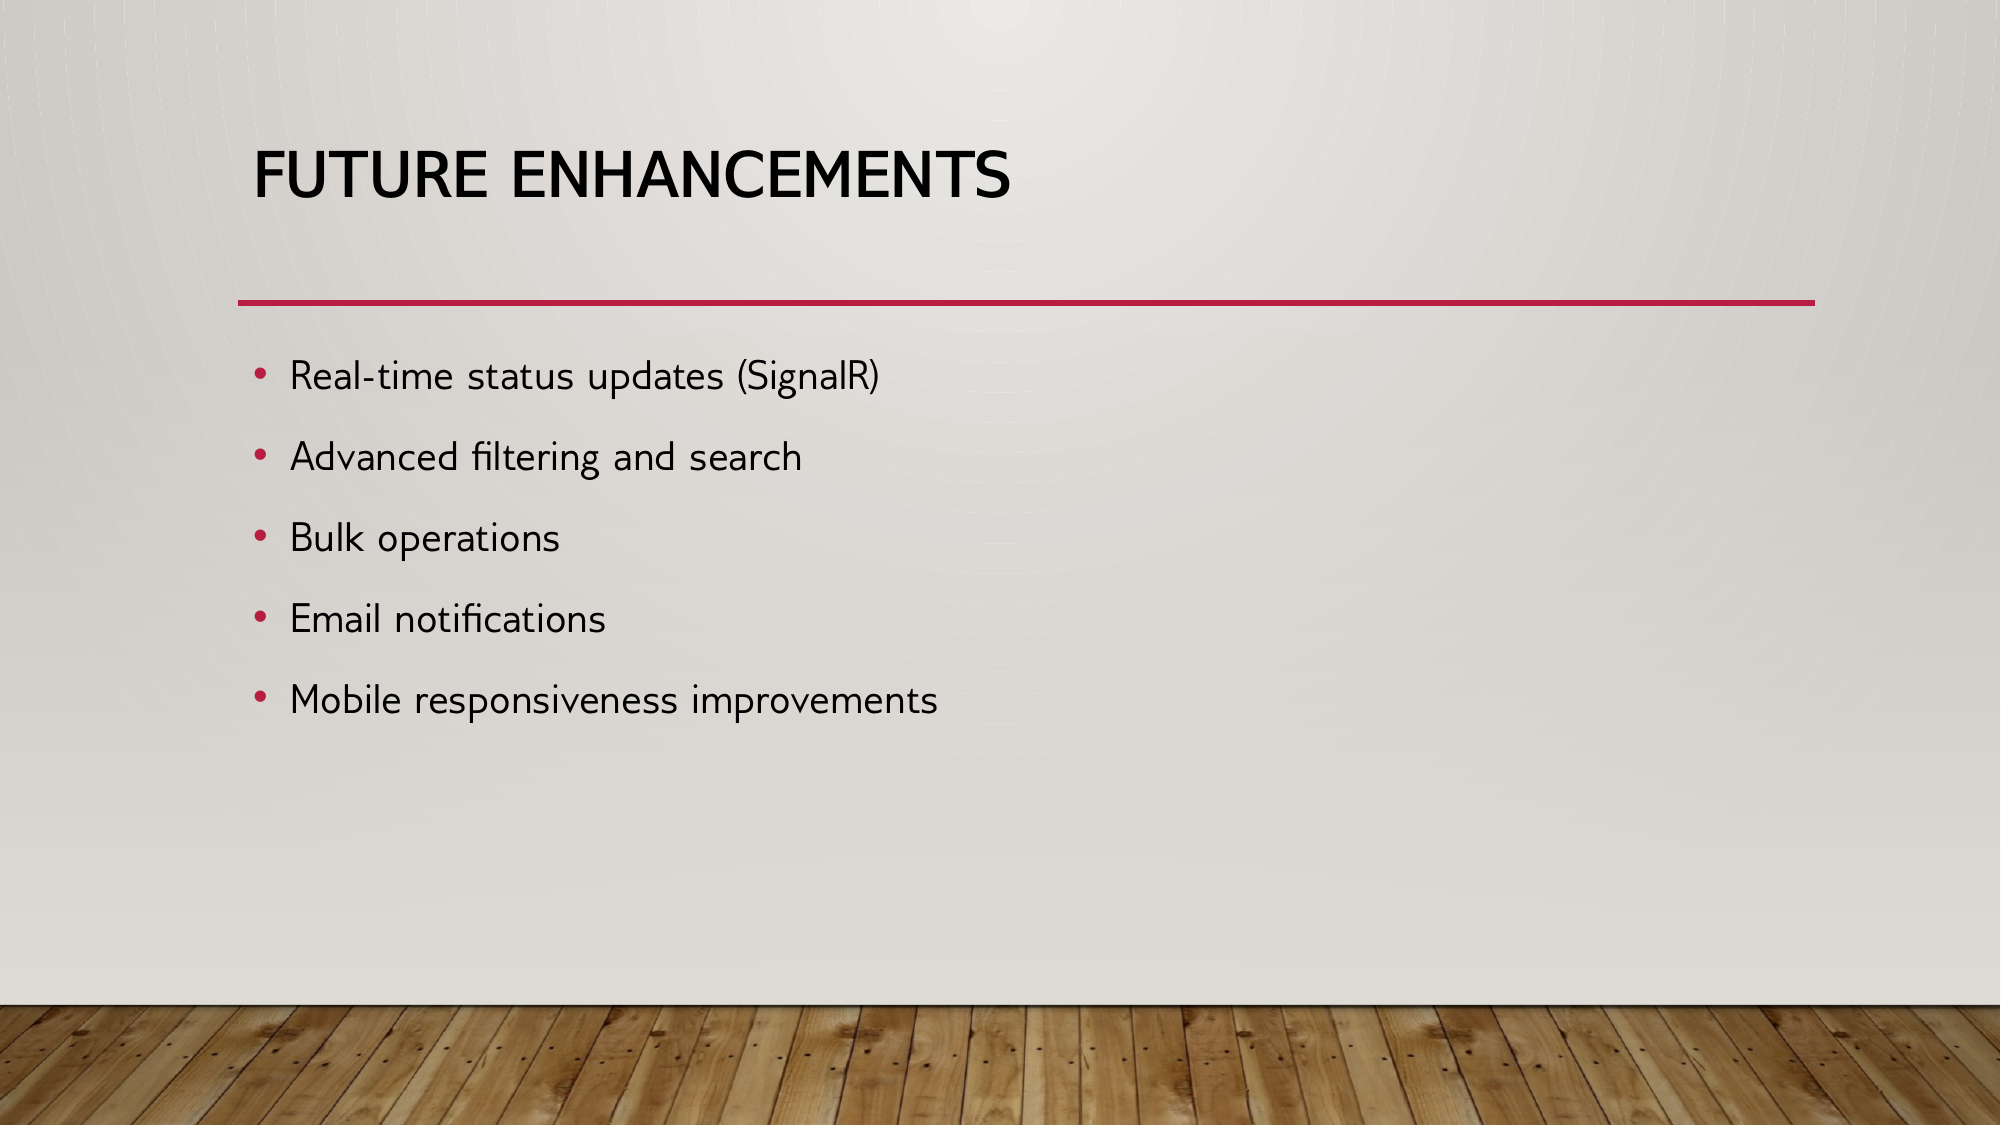

# Future Enhancements
Real-time status updates (SignalR)
Advanced filtering and search
Bulk operations
Email notifications
Mobile responsiveness improvements